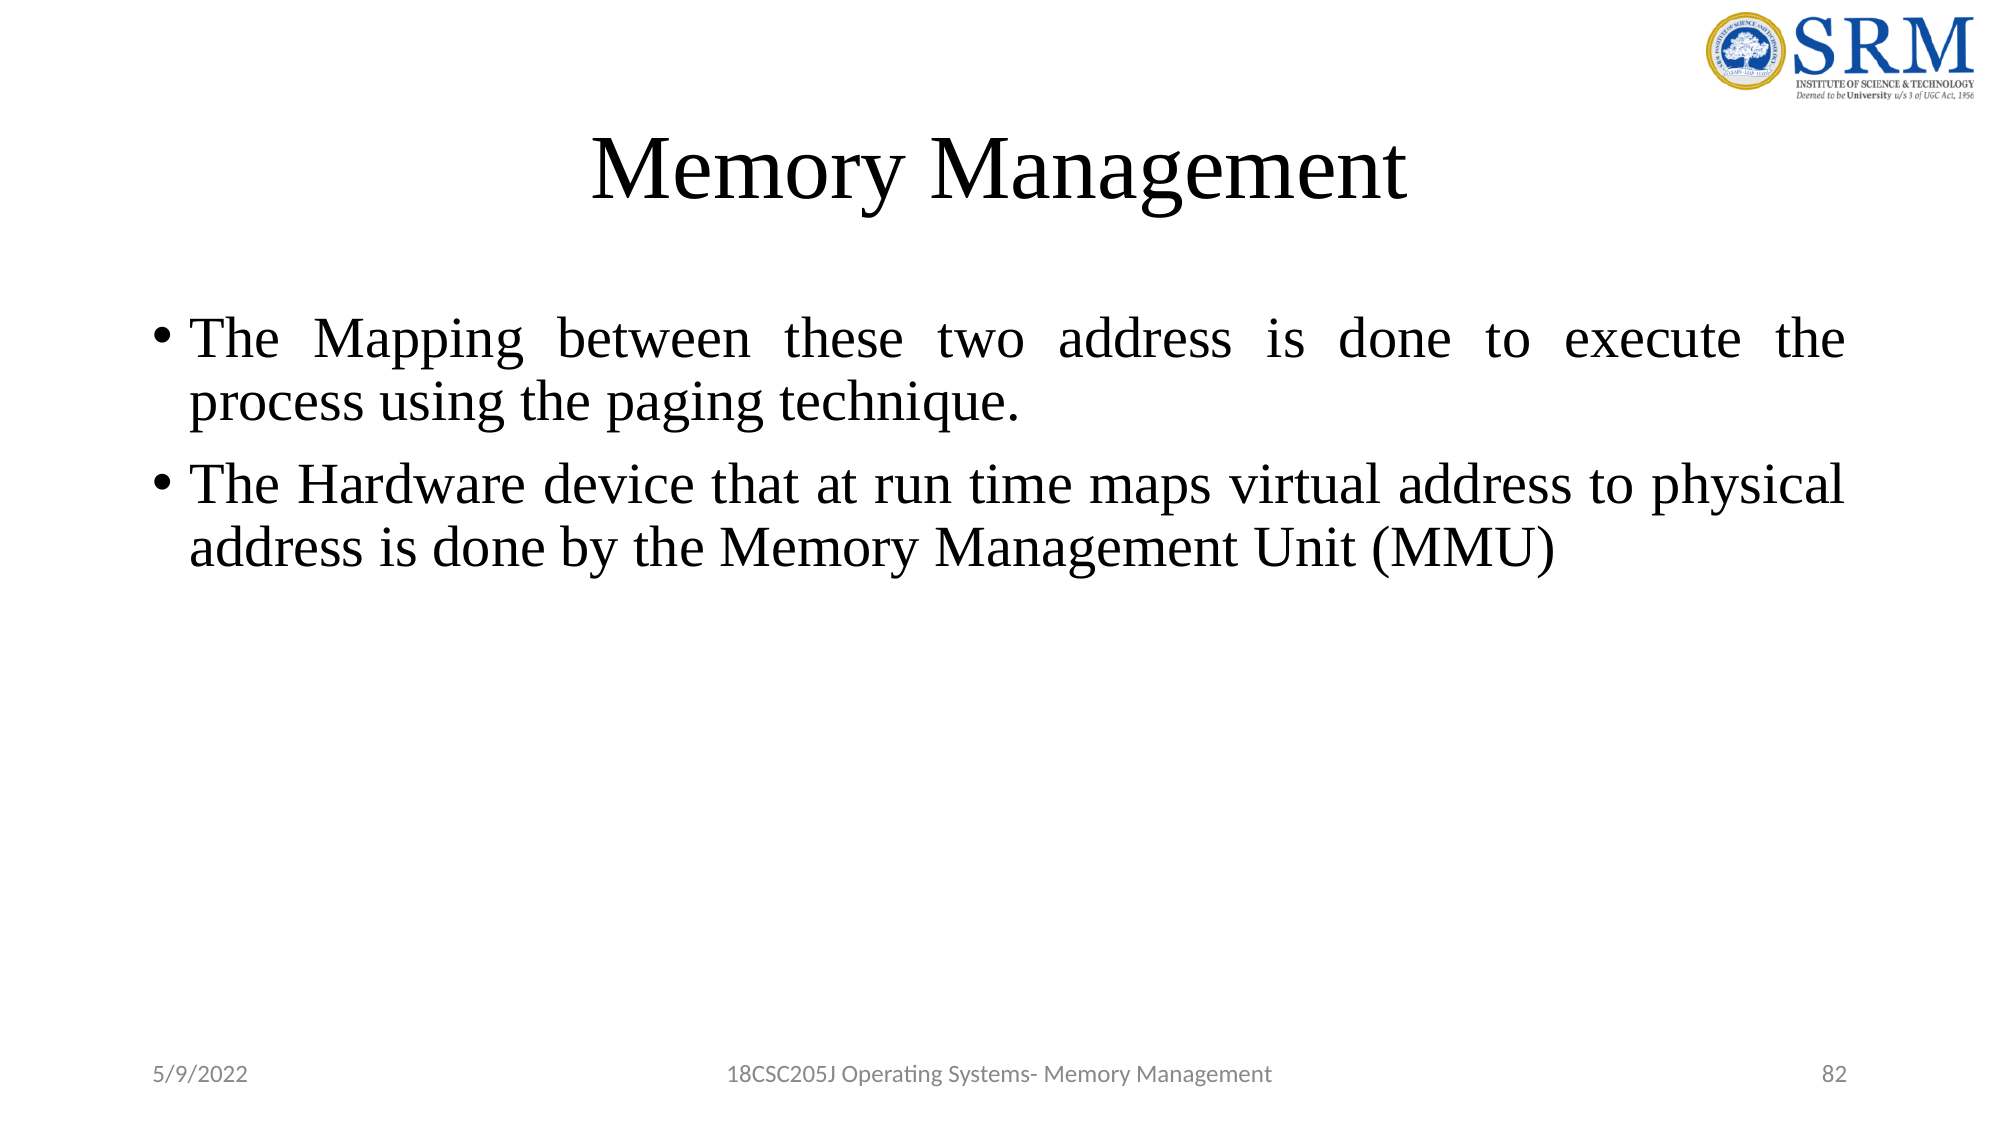

# Memory Management
The Mapping between these two address is done to execute the process using the paging technique.
The Hardware device that at run time maps virtual address to physical address is done by the Memory Management Unit (MMU)

5/9/2022
18CSC205J Operating Systems- Memory Management
82